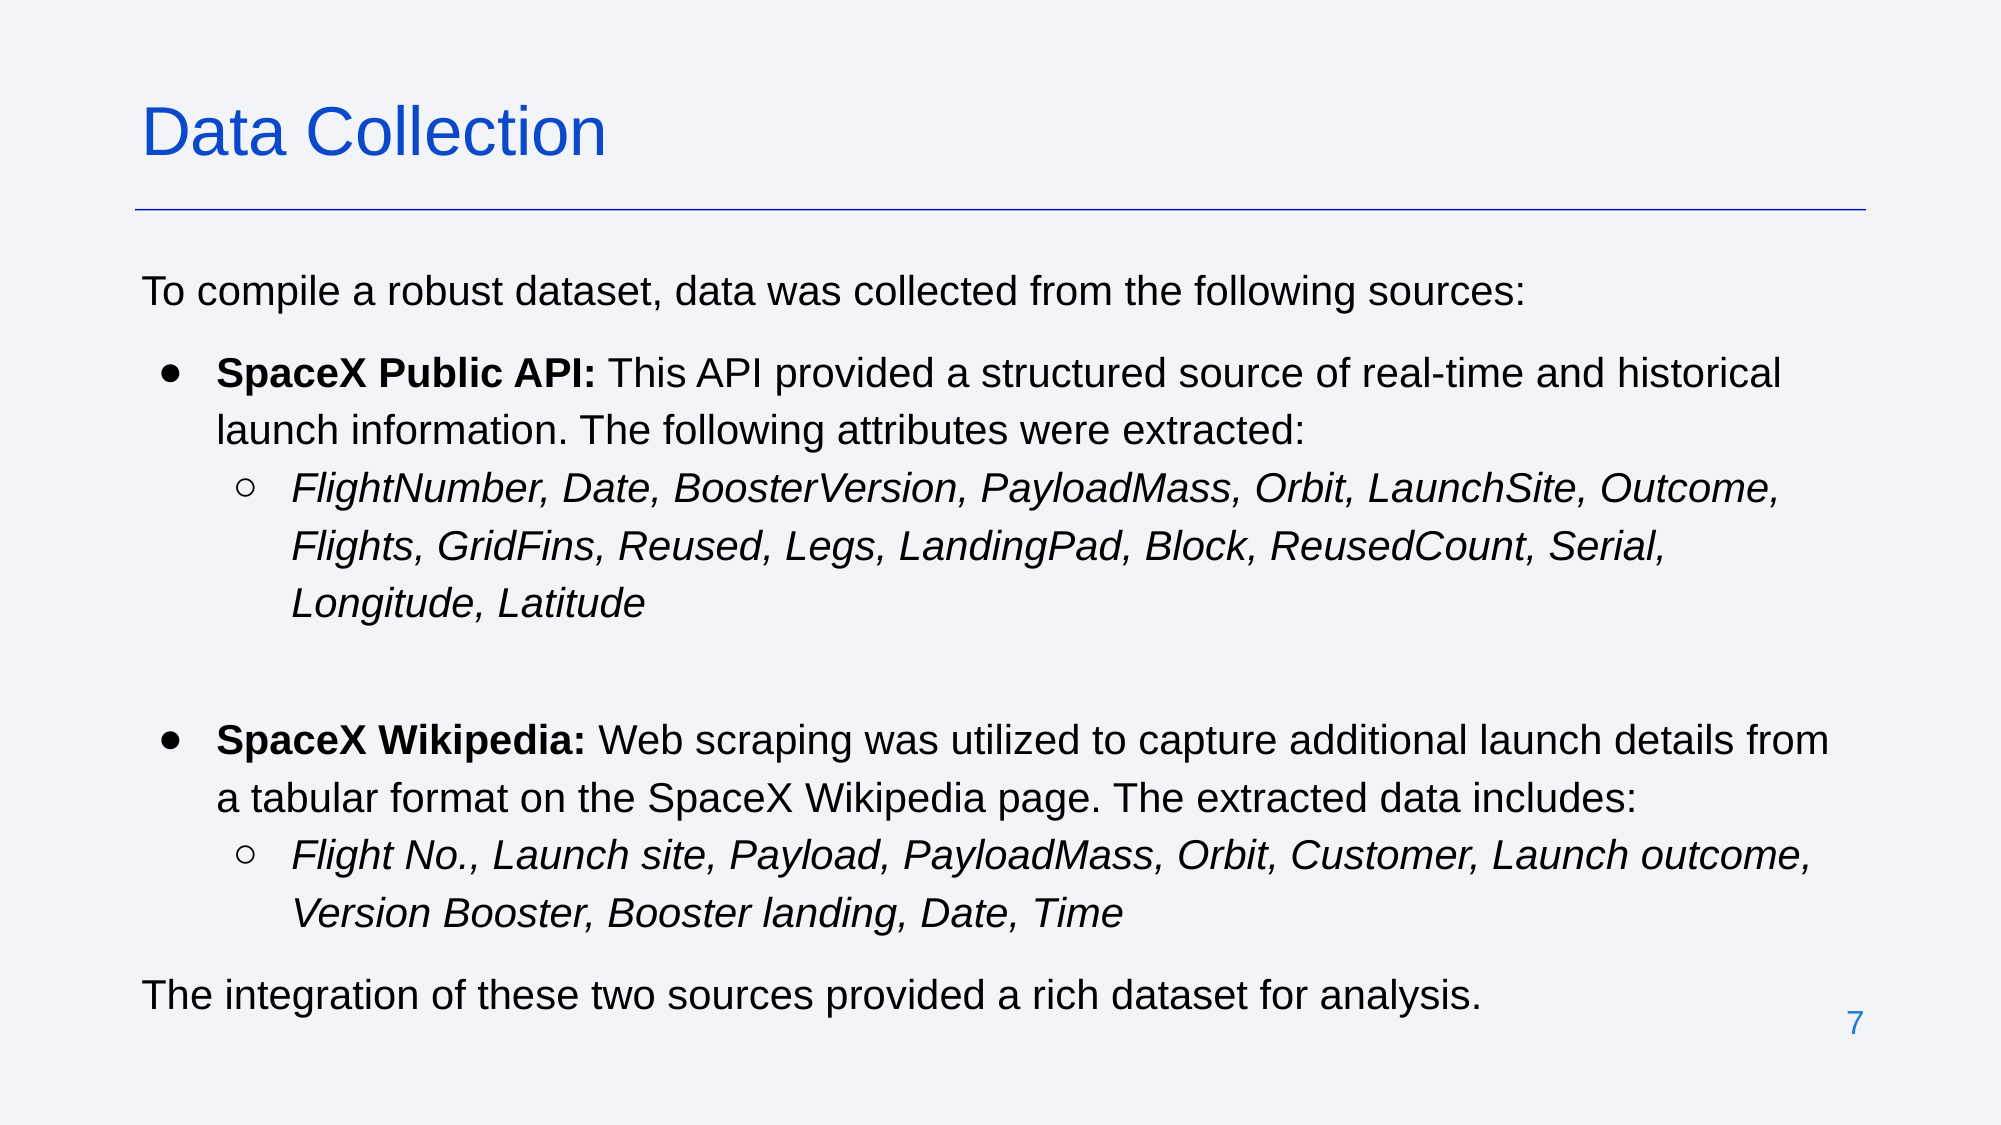

Data Collection
To compile a robust dataset, data was collected from the following sources:
SpaceX Public API: This API provided a structured source of real-time and historical launch information. The following attributes were extracted:
FlightNumber, Date, BoosterVersion, PayloadMass, Orbit, LaunchSite, Outcome, Flights, GridFins, Reused, Legs, LandingPad, Block, ReusedCount, Serial, Longitude, Latitude

SpaceX Wikipedia: Web scraping was utilized to capture additional launch details from a tabular format on the SpaceX Wikipedia page. The extracted data includes:
Flight No., Launch site, Payload, PayloadMass, Orbit, Customer, Launch outcome, Version Booster, Booster landing, Date, Time
The integration of these two sources provided a rich dataset for analysis.
7